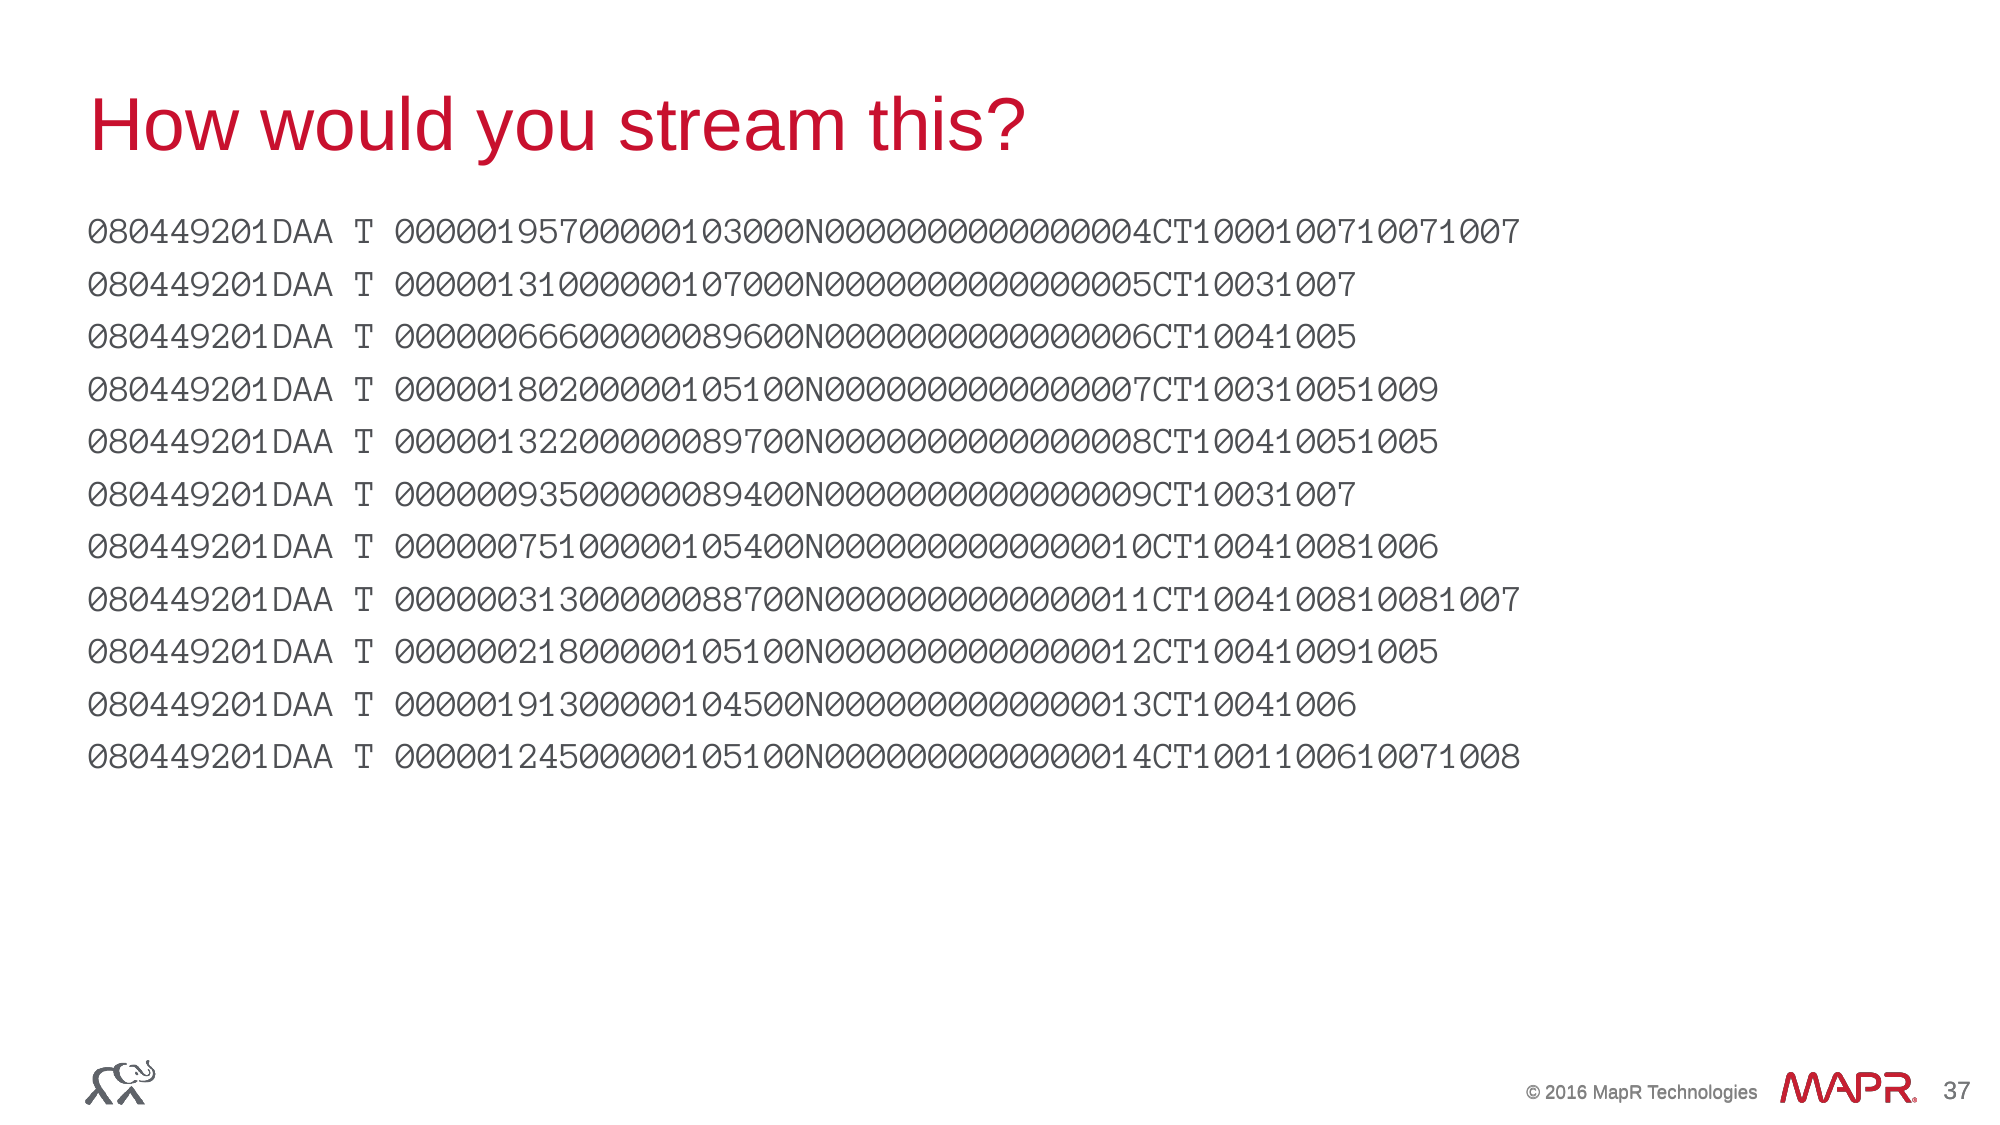

# How would you stream this?
080449201DAA T 00000195700000103000N0000000000000004CT1000100710071007
080449201DAA T 00000131000000107000N0000000000000005CT10031007
080449201DAA T 00000066600000089600N0000000000000006CT10041005
080449201DAA T 00000180200000105100N0000000000000007CT100310051009
080449201DAA T 00000132200000089700N0000000000000008CT100410051005
080449201DAA T 00000093500000089400N0000000000000009CT10031007
080449201DAA T 00000075100000105400N0000000000000010CT100410081006
080449201DAA T 00000031300000088700N0000000000000011CT1004100810081007
080449201DAA T 00000021800000105100N0000000000000012CT100410091005
080449201DAA T 00000191300000104500N0000000000000013CT10041006
080449201DAA T 00000124500000105100N0000000000000014CT1001100610071008